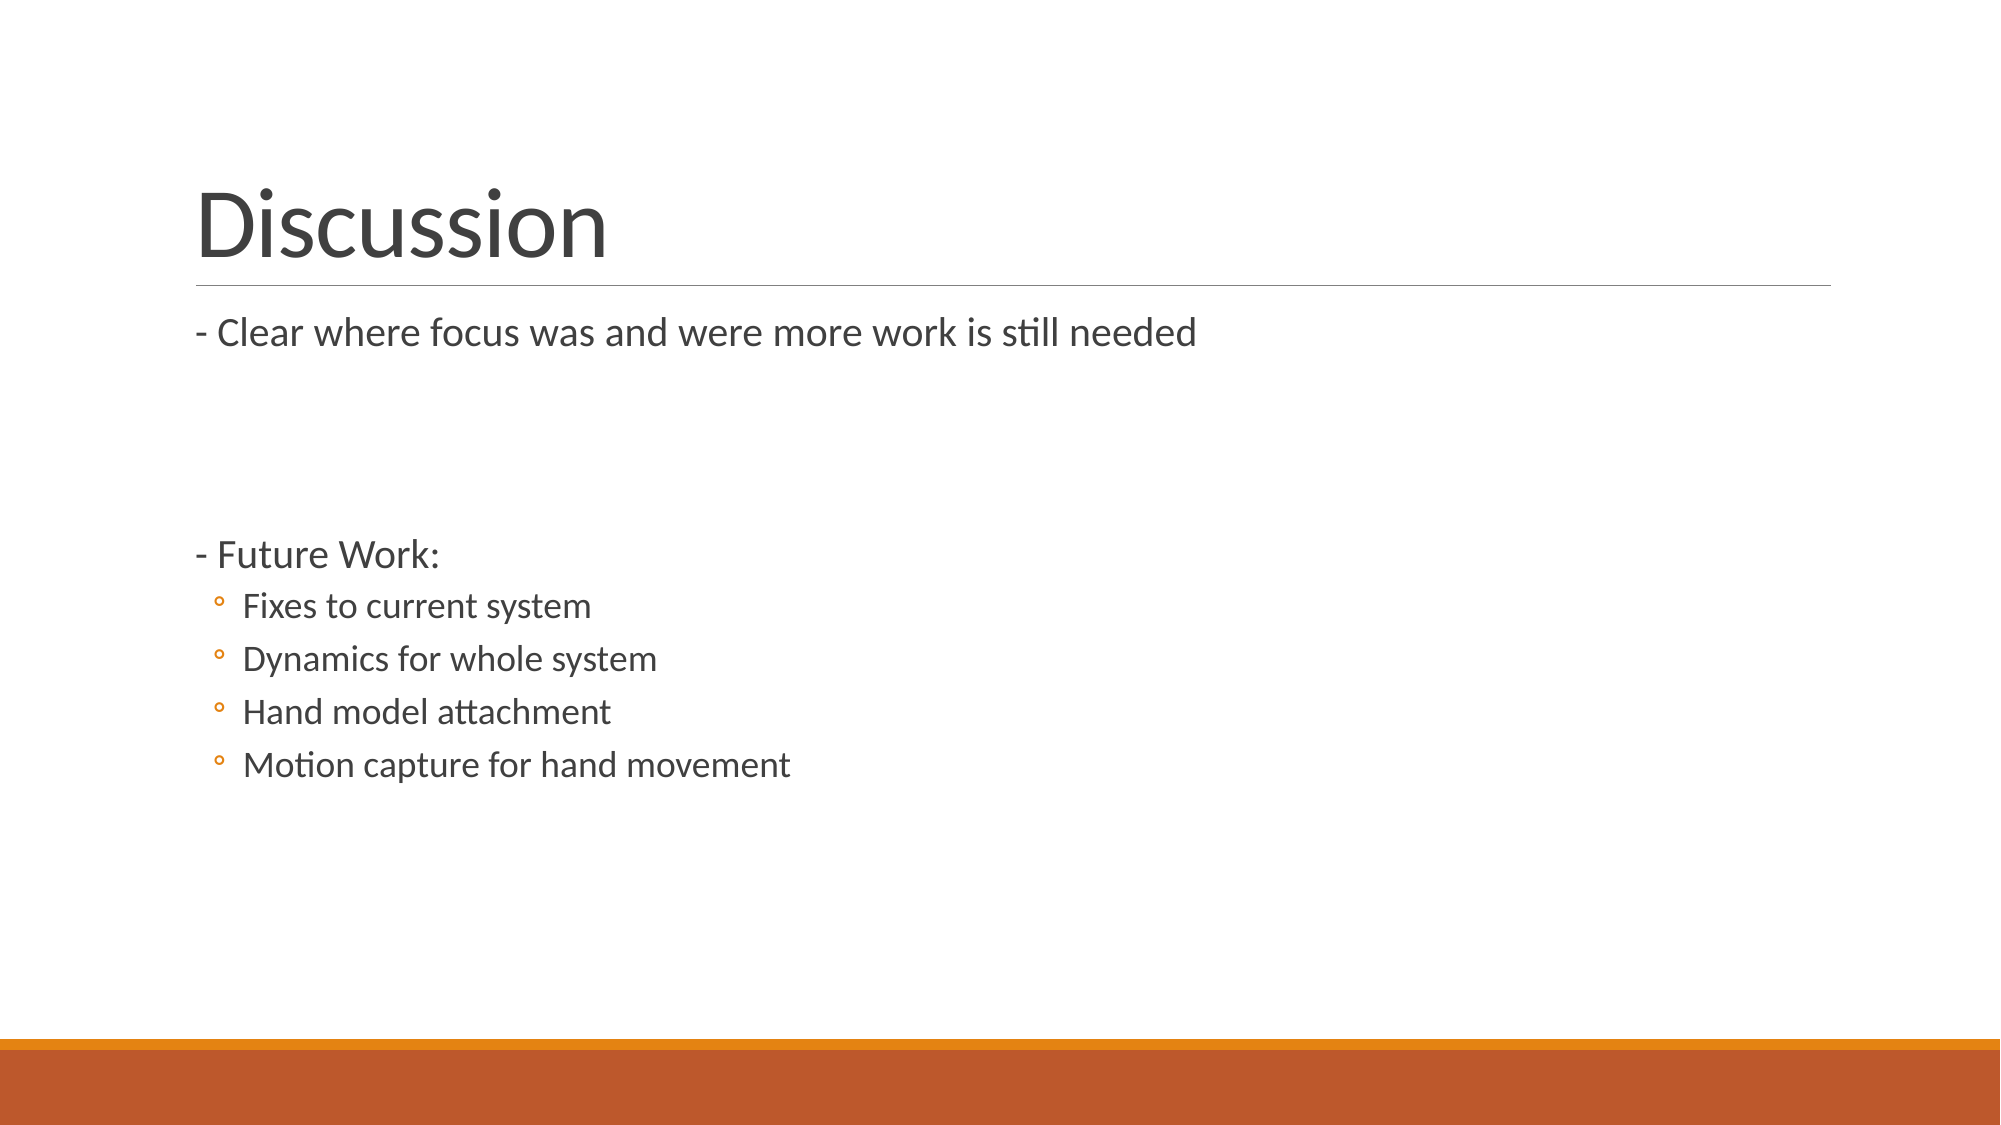

# Discussion
- Clear where focus was and were more work is still needed

- Future Work:
Fixes to current system
Dynamics for whole system
Hand model attachment
Motion capture for hand movement